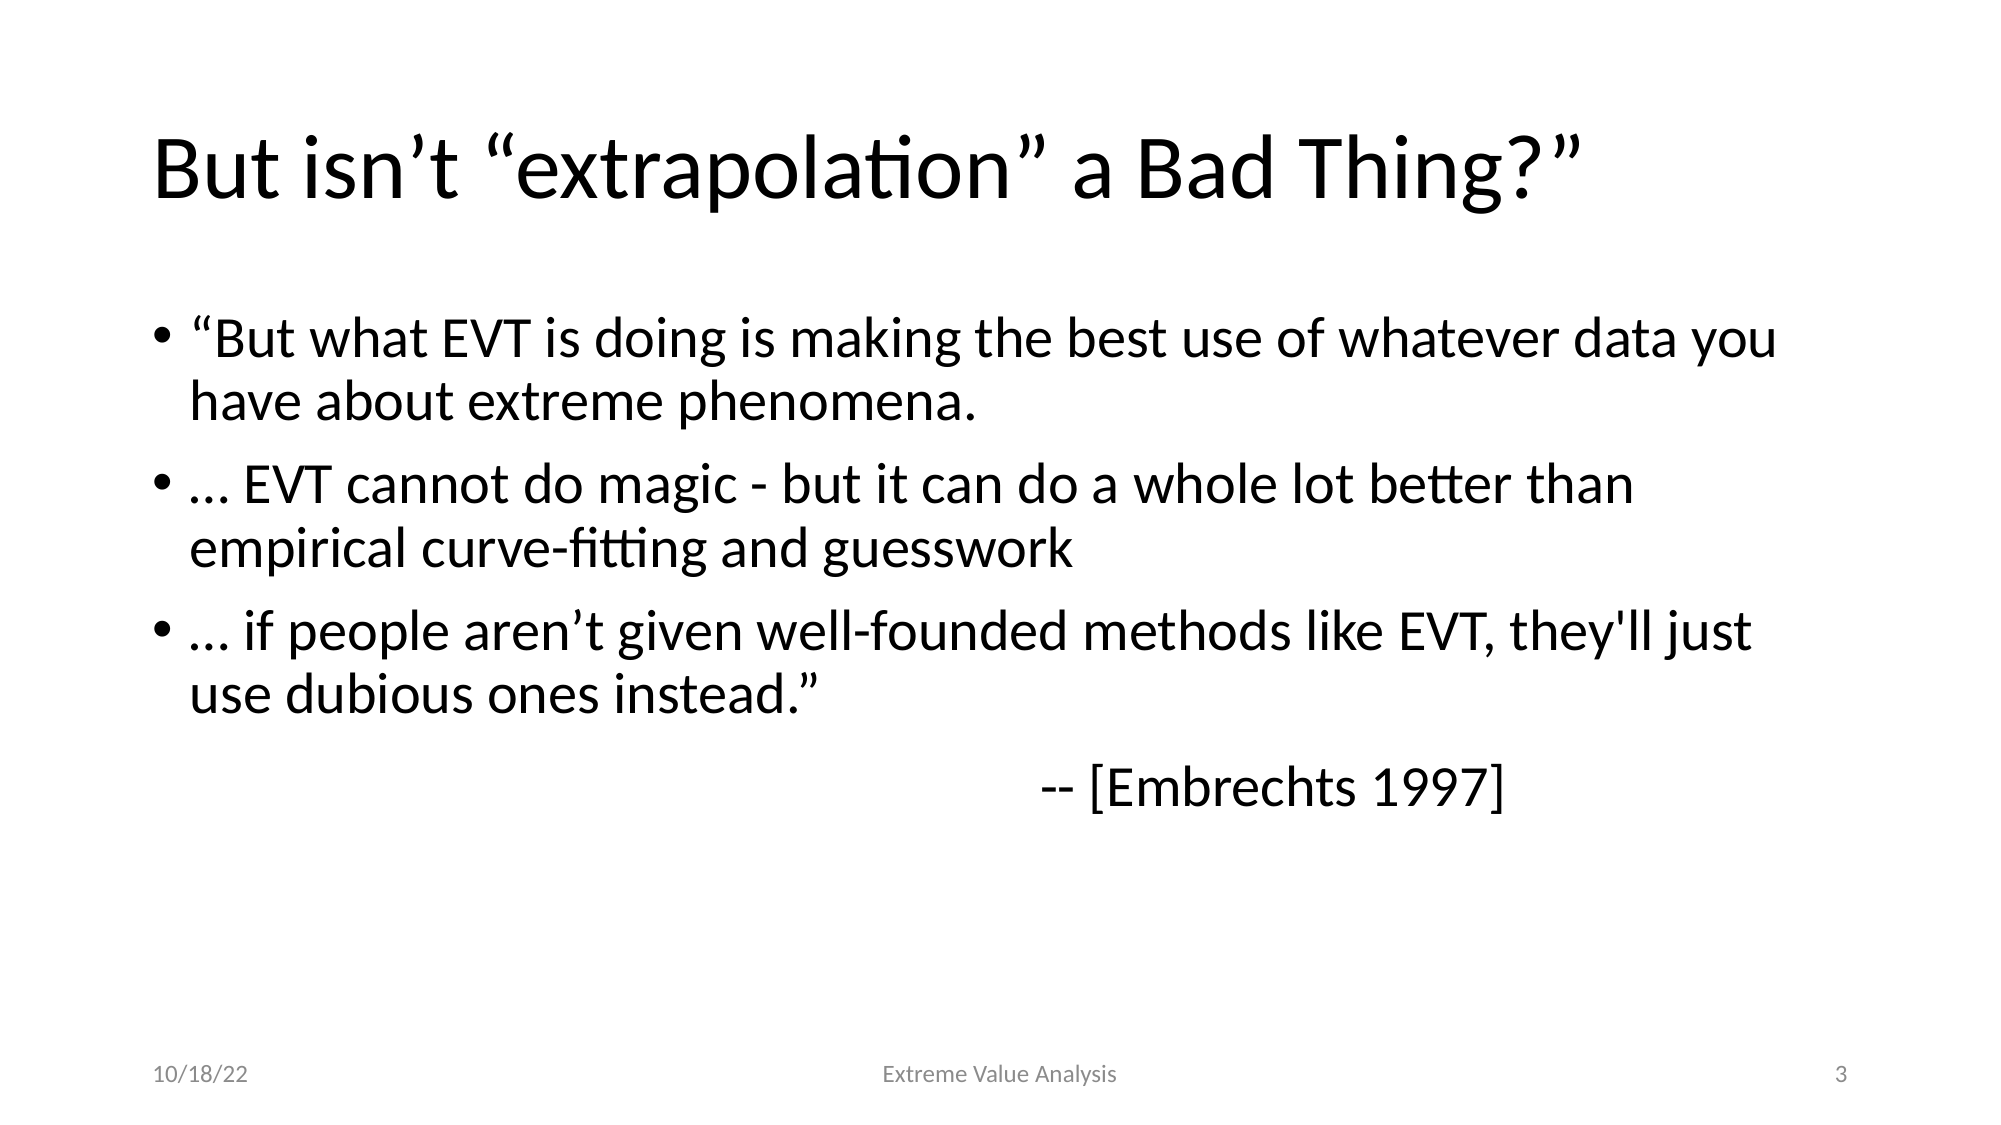

# But isn’t “extrapolation” a Bad Thing?”
“But what EVT is doing is making the best use of whatever data you have about extreme phenomena.
… EVT cannot do magic - but it can do a whole lot better than empirical curve-fitting and guesswork
… if people aren’t given well-founded methods like EVT, they'll just use dubious ones instead.”

-- [Embrechts 1997]
10/18/22
Extreme Value Analysis
3